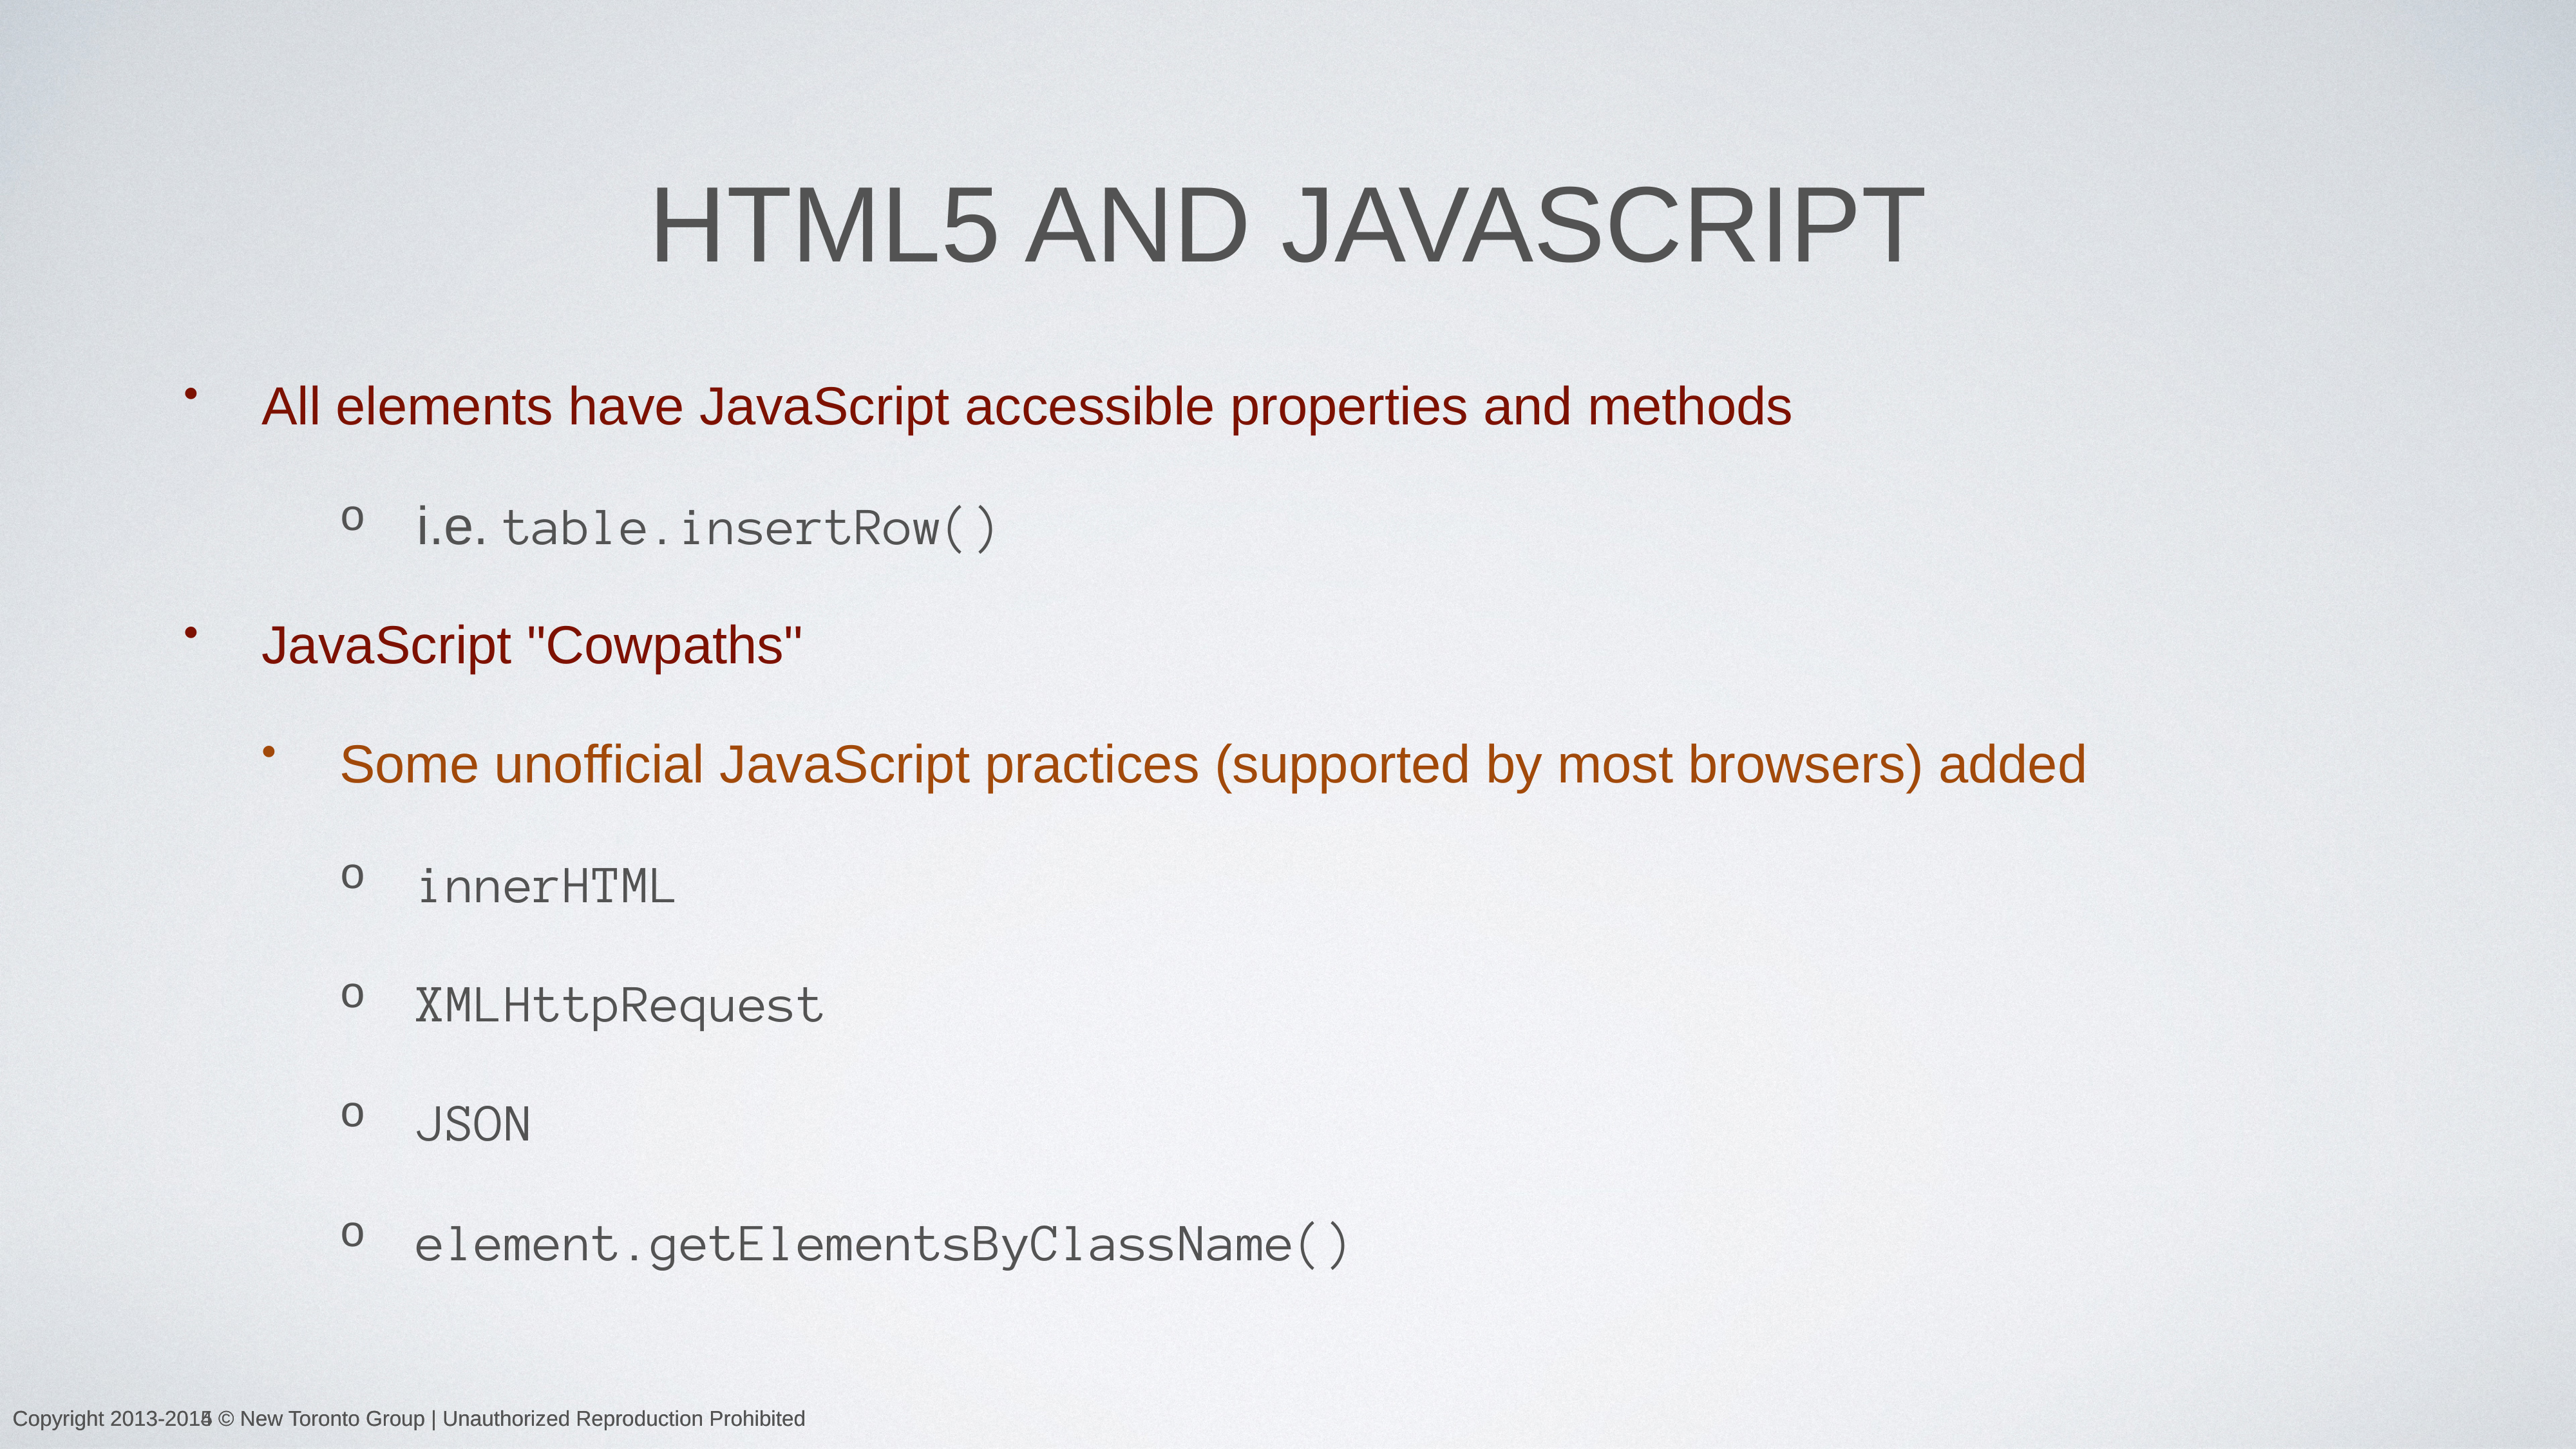

# HTML5 and Javascript
All elements have JavaScript accessible properties and methods
i.e. table.insertRow()
JavaScript "Cowpaths"
Some unofficial JavaScript practices (supported by most browsers) added
innerHTML
XMLHttpRequest
JSON
element.getElementsByClassName()